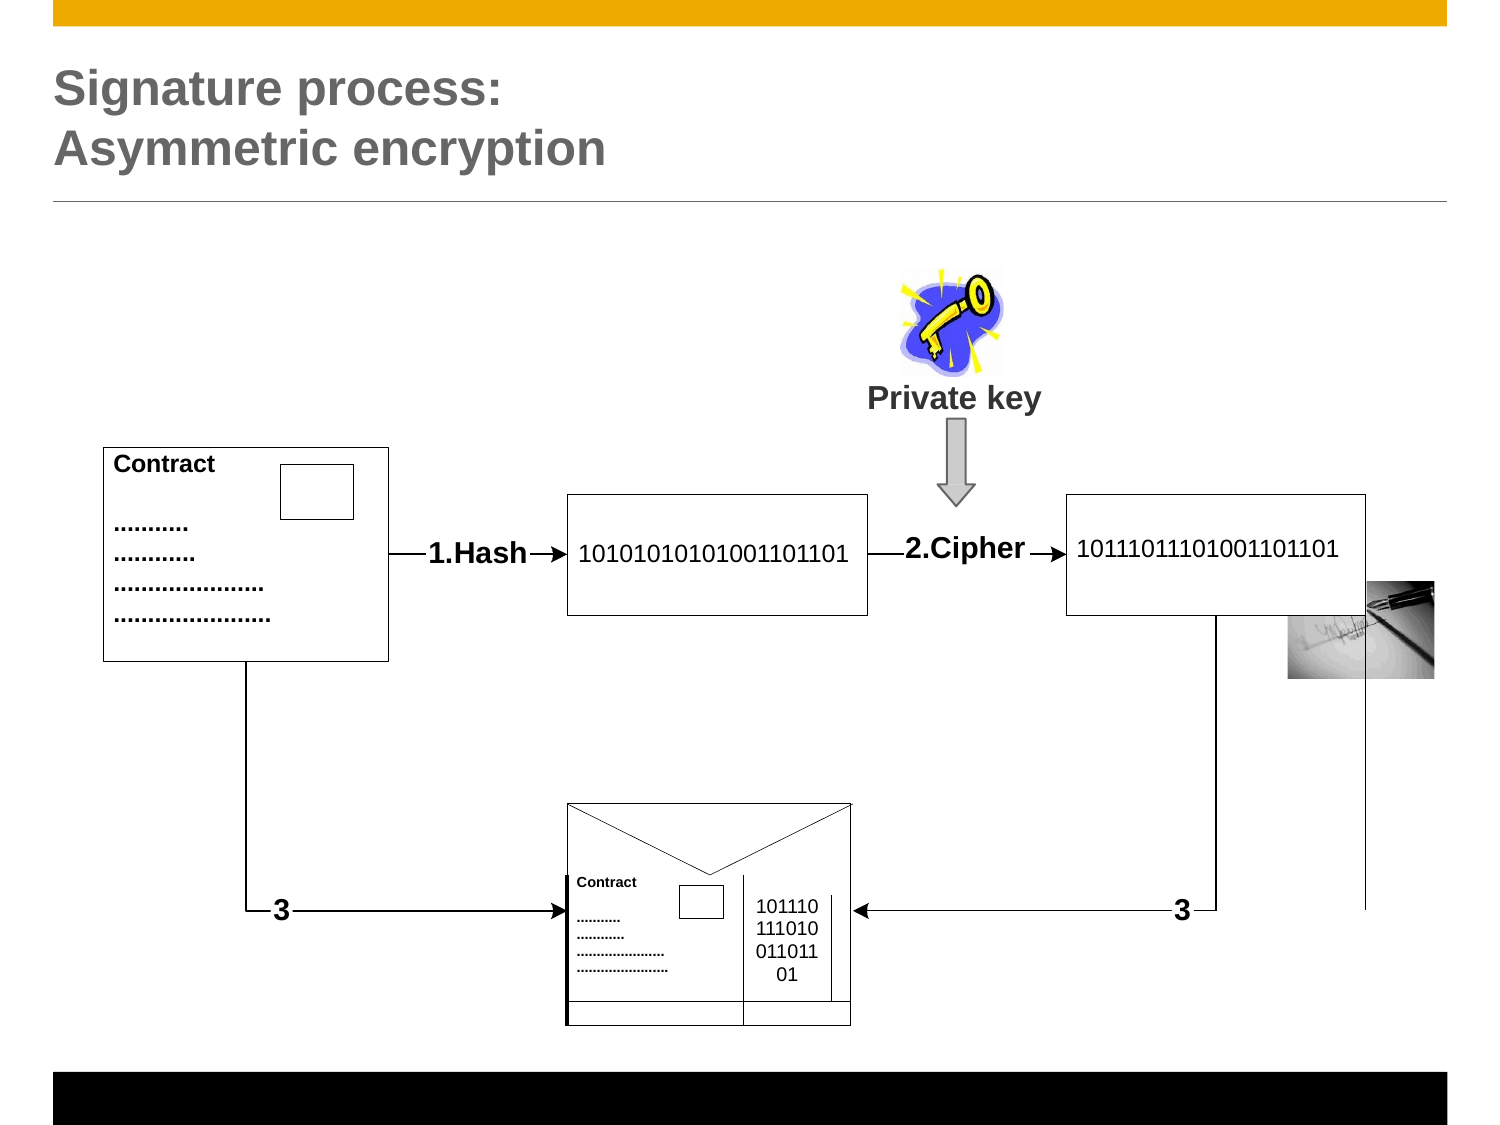

# Signature process:  Asymmetric encryption

Private key

Contract

| 2.Cipher | 10111011101001101101 |  |
| --- | --- | --- |
|  |  |  |

Signature

...........
............
......................
.......................
1.Hash
10101010101001101101

|  |  |  |
| --- | --- | --- |
| Contract ........... ............ ...................... ....................... |  |  |
|  | 101110 111010 011011 01 |  |
|  |  |  |

3
3

©  2011 SAP AG. All rights reserved.